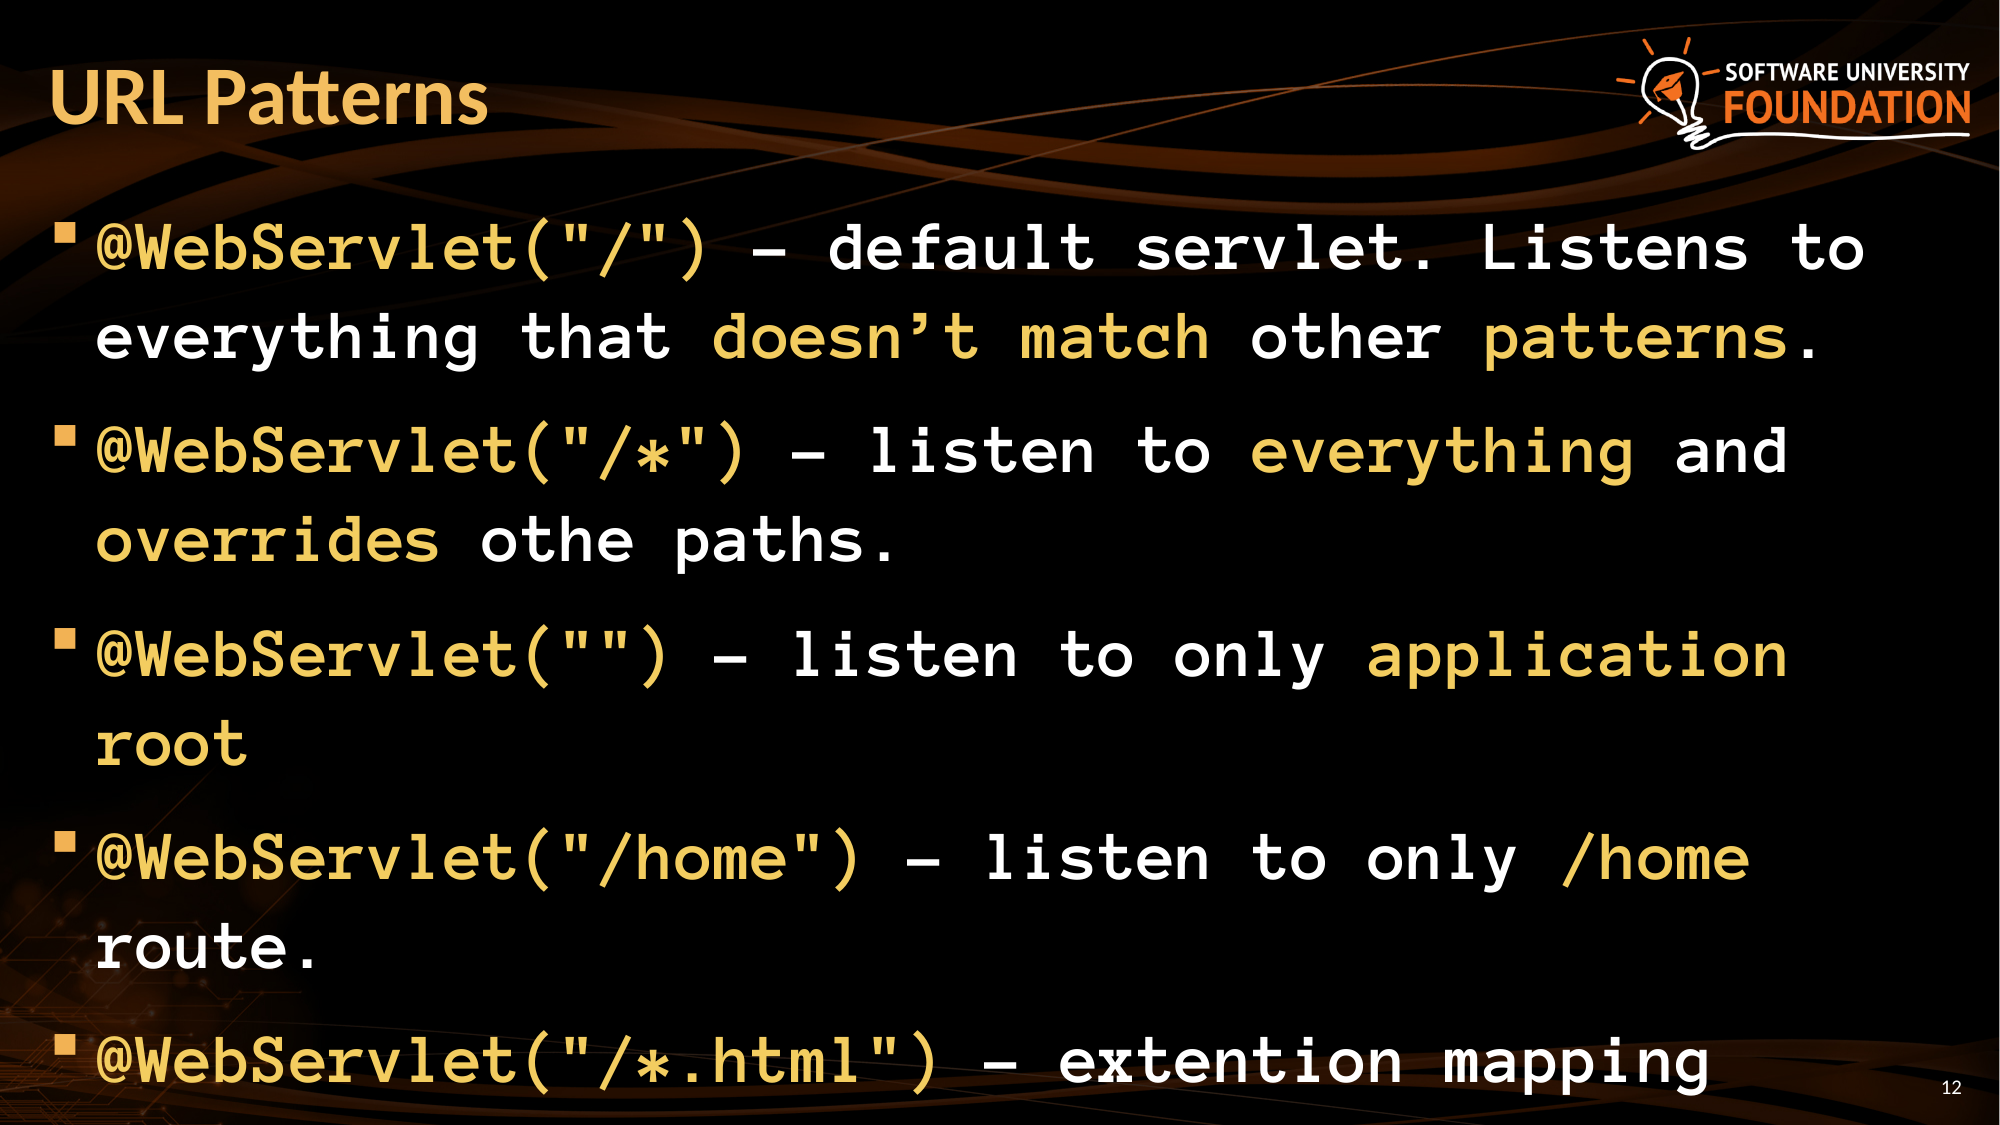

# URL Patterns
@WebServlet("/") – default servlet. Listens to everything that doesn’t match other patterns.
@WebServlet("/*") – listen to everything and overrides othe paths.
@WebServlet("") – listen to only application root
@WebServlet("/home") – listen to only /home route.
@WebServlet("/*.html") – extention mapping
12